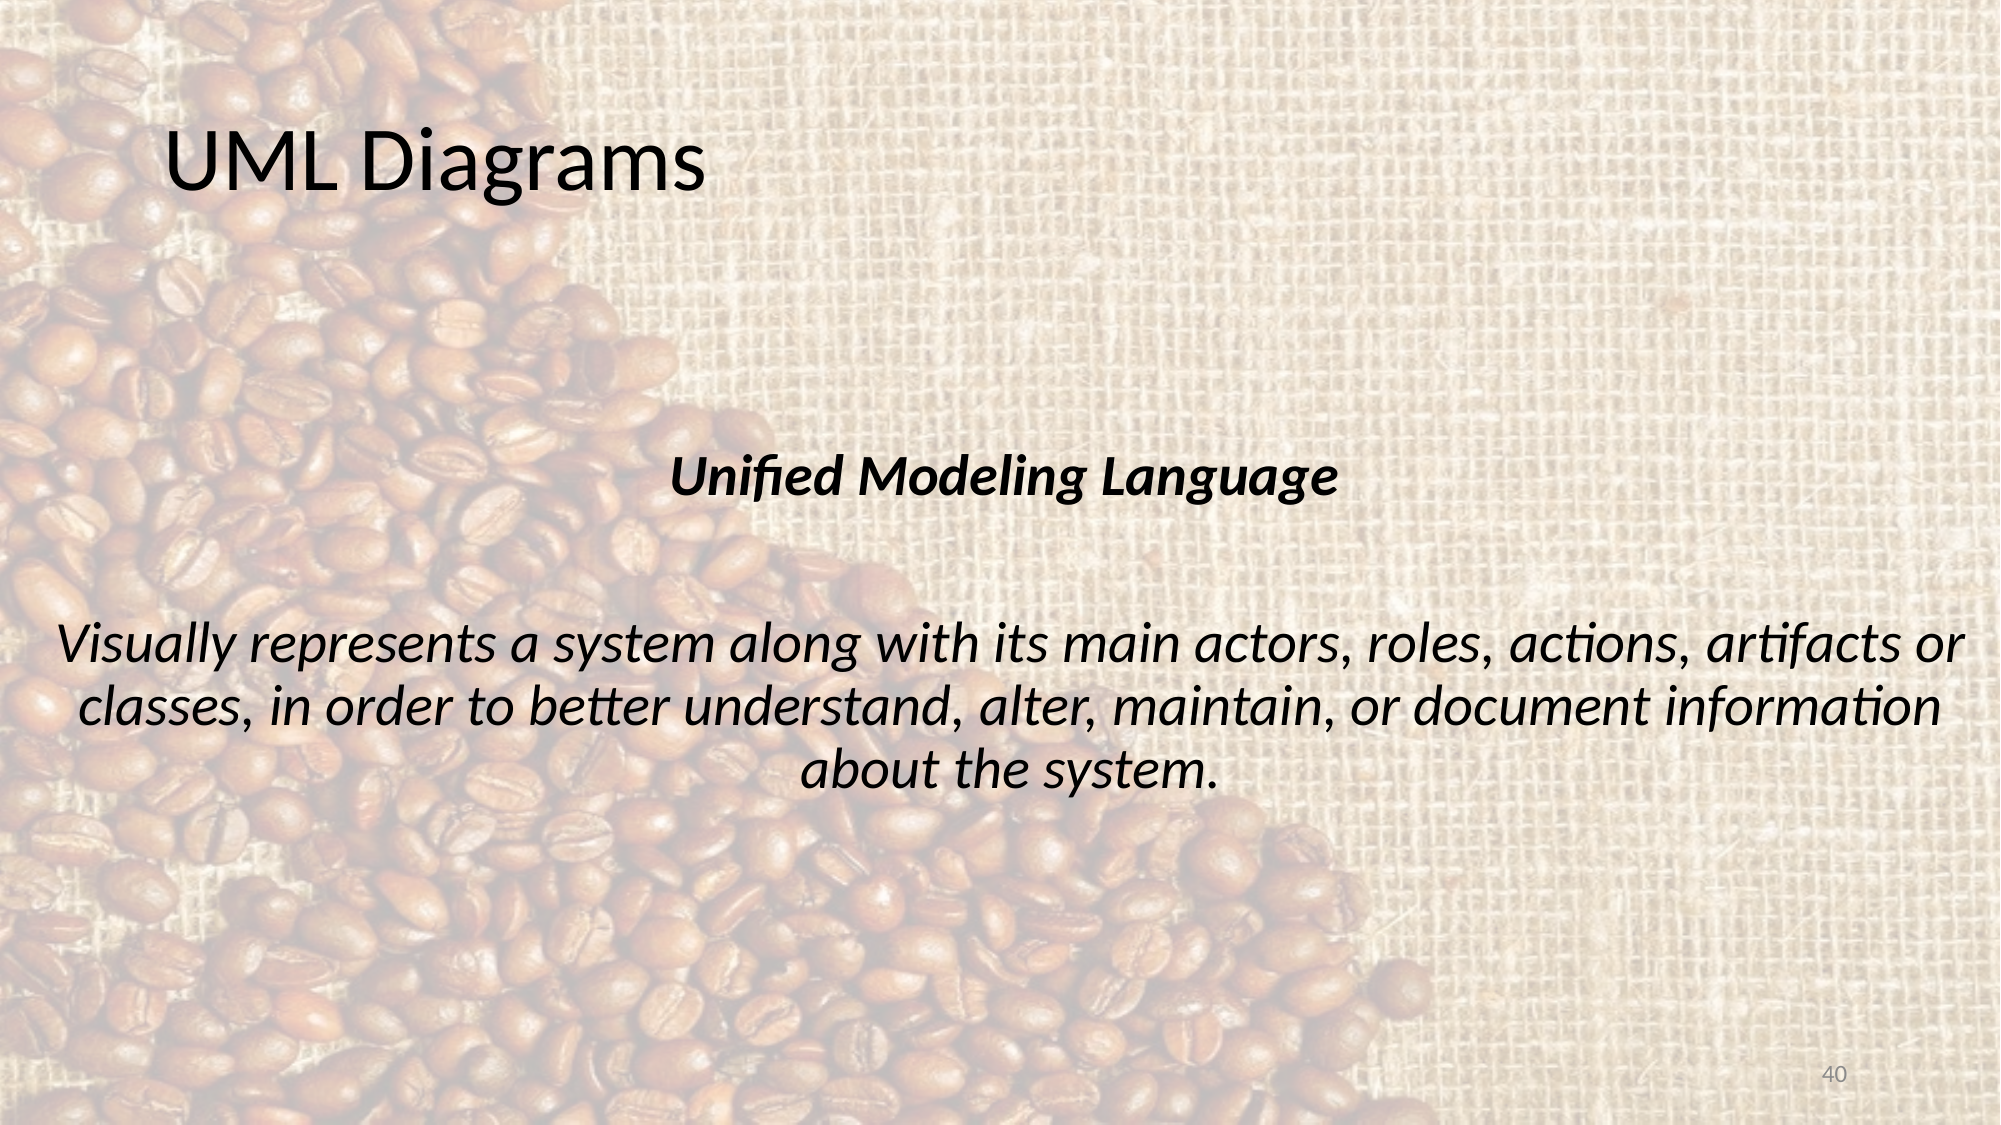

# UML Diagrams

Unified Modeling Language

Visually represents a system along with its main actors, roles, actions, artifacts or classes, in order to better understand, alter, maintain, or document information about the system.
40